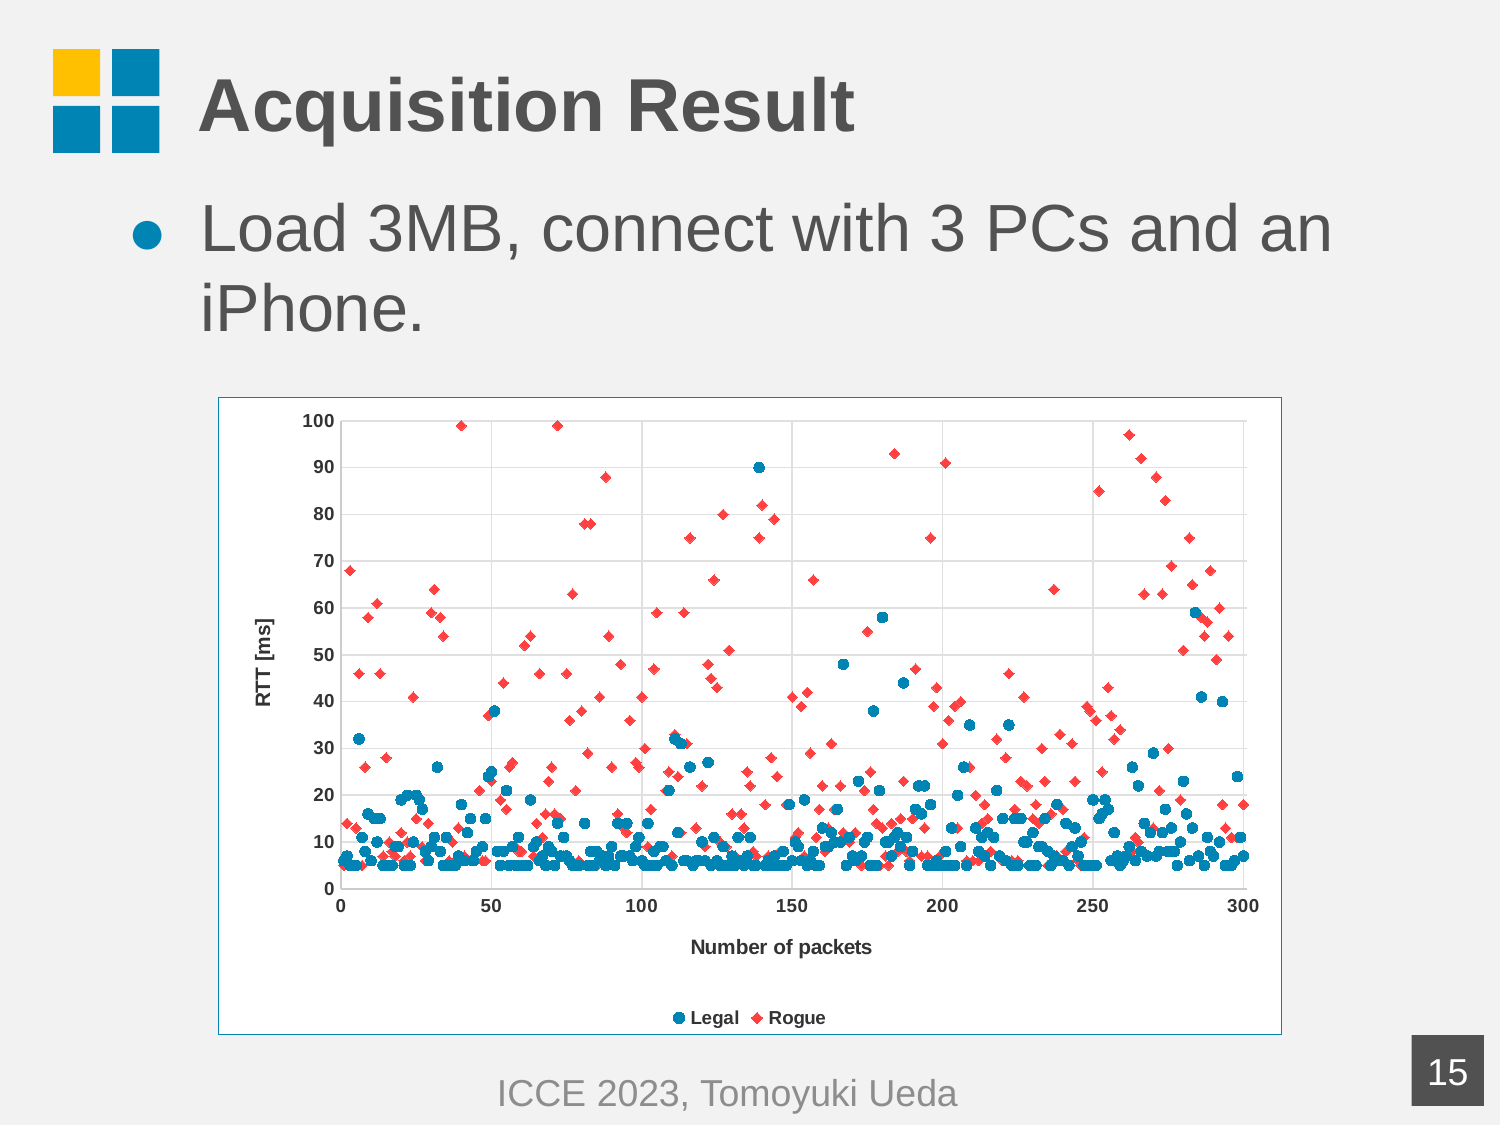

# Acquisition Result
Load 3MB, connect with 3 PCs and an iPhone.

### Chart

| Category | Legal |  |
|---|---|---|
15
ICCE 2023, Tomoyuki Ueda